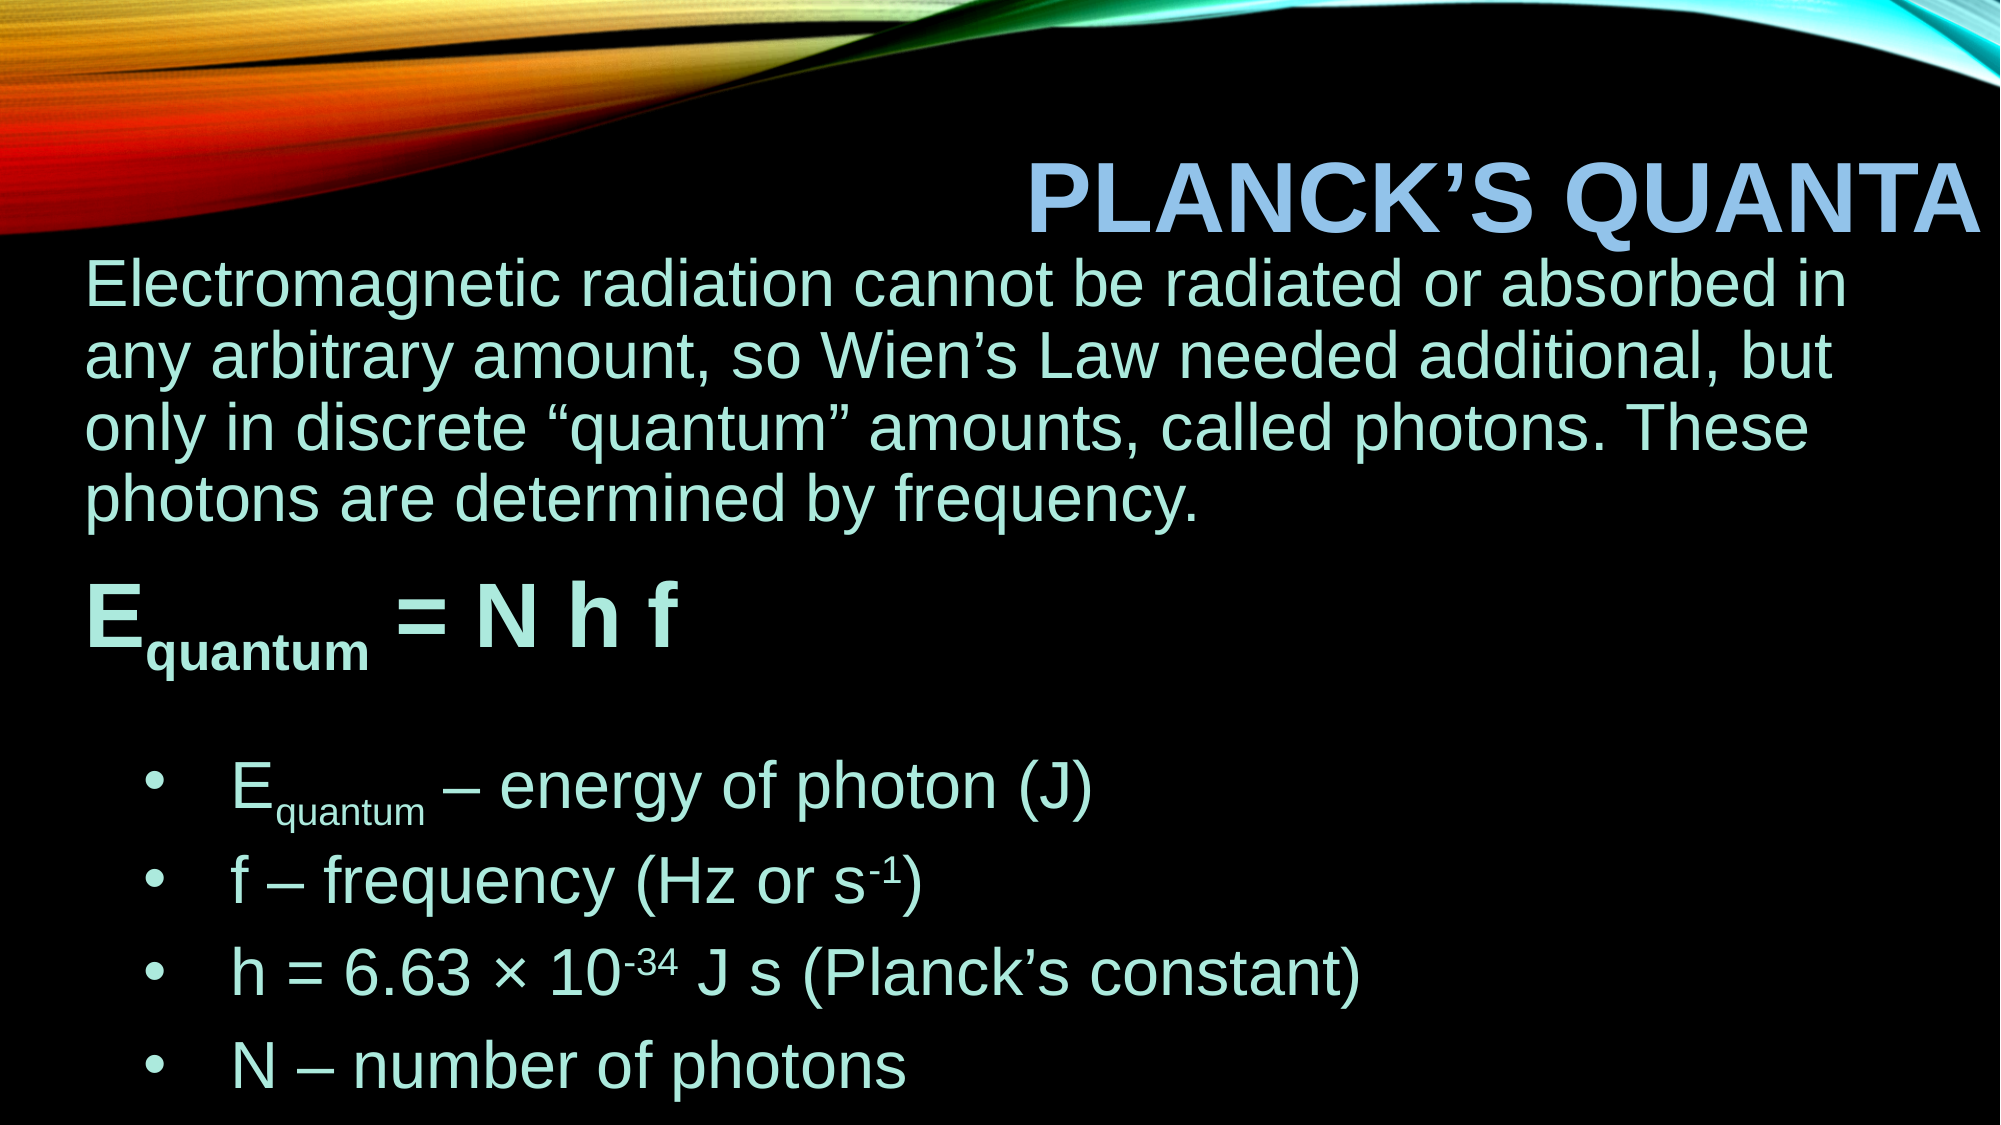

# PLANCK’S QUANTA
Electromagnetic radiation cannot be radiated or absorbed in any arbitrary amount, so Wien’s Law needed additional, but only in discrete “quantum” amounts, called photons. These photons are determined by frequency.
Equantum = N h f

Equantum – energy of photon (J)
f – frequency (Hz or s-1)
h = 6.63 × 10-34 J s (Planck’s constant)
N – number of photons